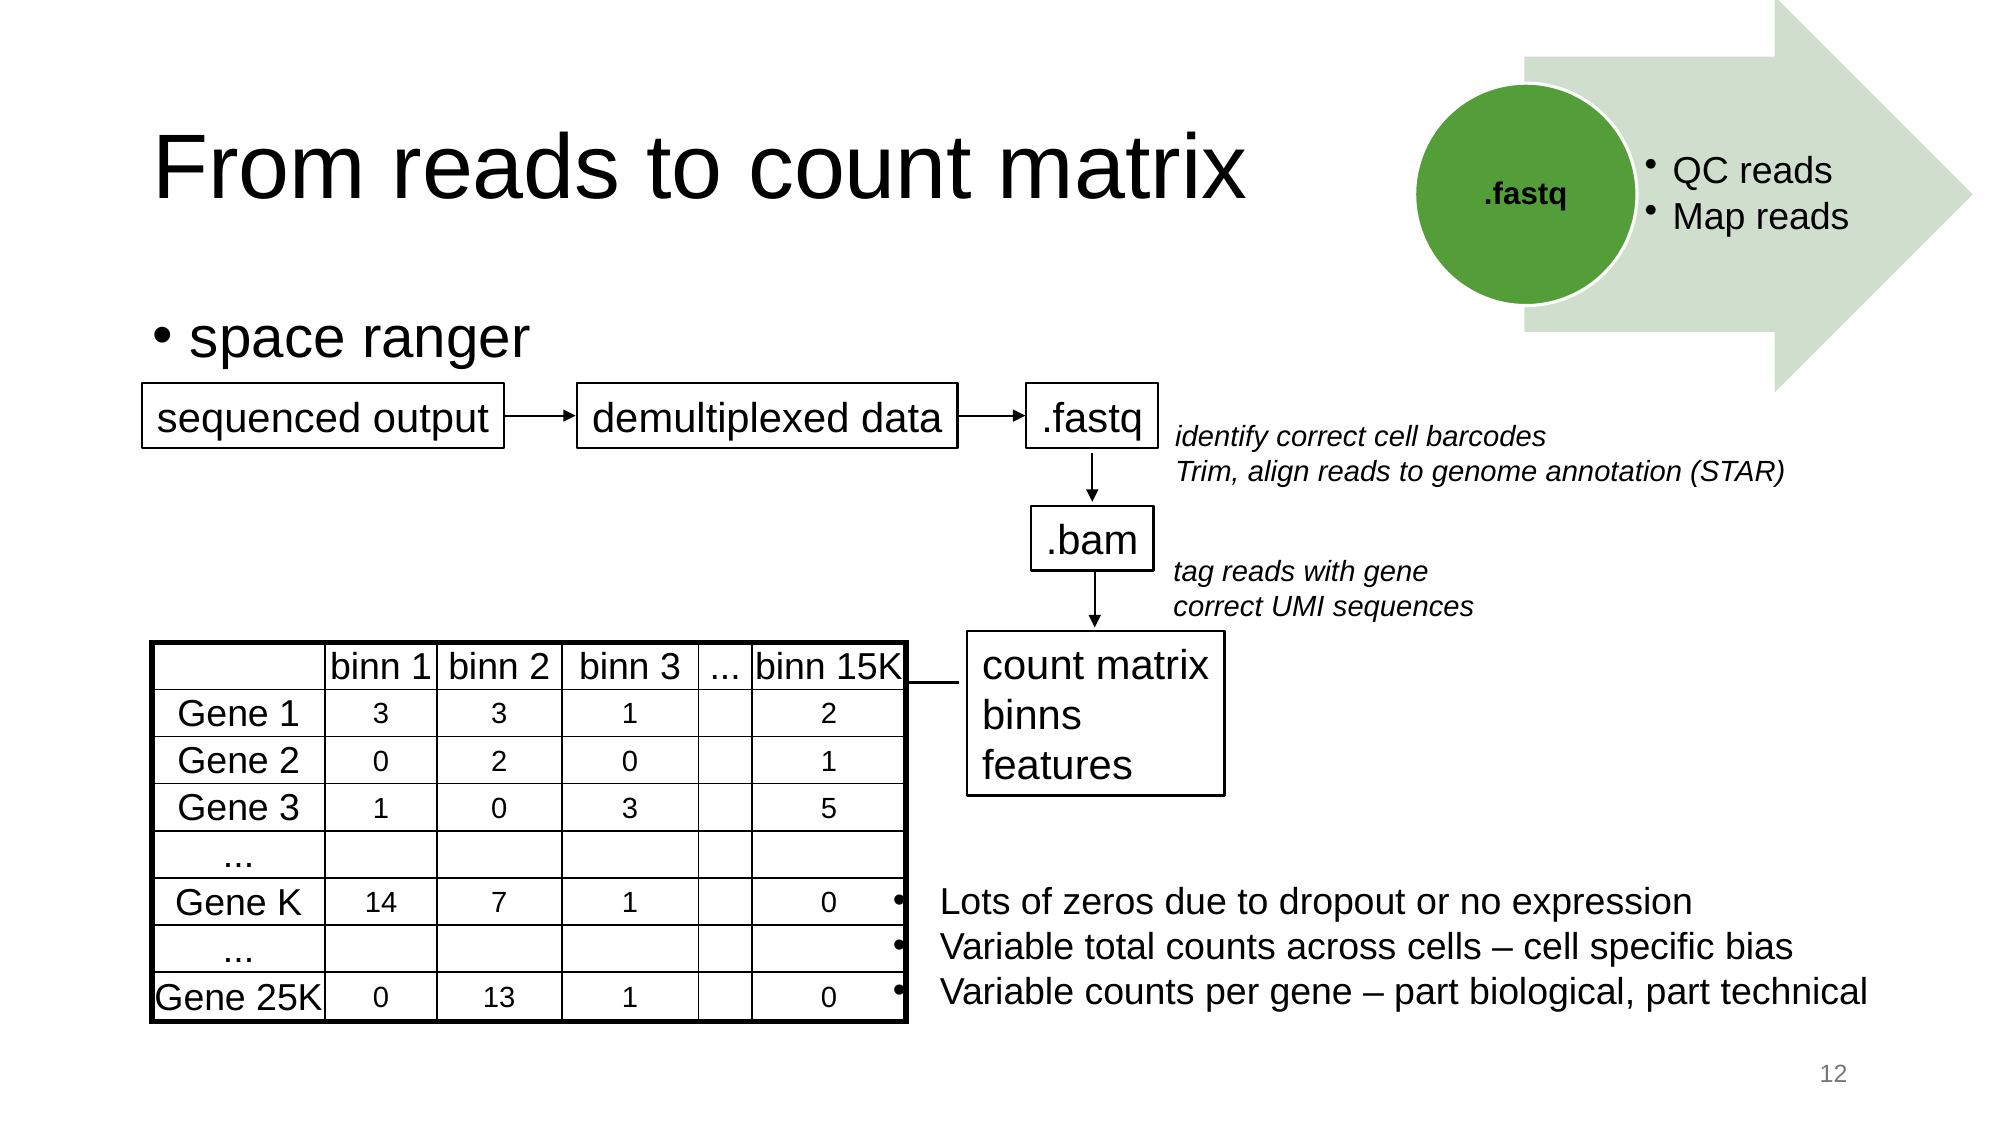

QC reads
Map reads
# From reads to count matrix

.fastq
space ranger
sequenced output
demultiplexed data
.fastq
identify correct cell barcodes
Trim, align reads to genome annotation (STAR)
.bam
tag reads with gene
correct UMI sequences
count matrix
binns
features
|  | binn 1 | binn 2 | binn 3 | ... | binn 15K |
| --- | --- | --- | --- | --- | --- |
| Gene 1 | 3 | 3 | 1 |  | 2 |
| Gene 2 | 0 | 2 | 0 |  | 1 |
| Gene 3 | 1 | 0 | 3 |  | 5 |
| ... |  |  |  |  |  |
| Gene K | 14 | 7 | 1 |  | 0 |
| ... |  |  |  |  |  |
| Gene 25K | 0 | 13 | 1 |  | 0 |
Lots of zeros due to dropout or no expression
Variable total counts across cells – cell specific bias
Variable counts per gene – part biological, part technical
12